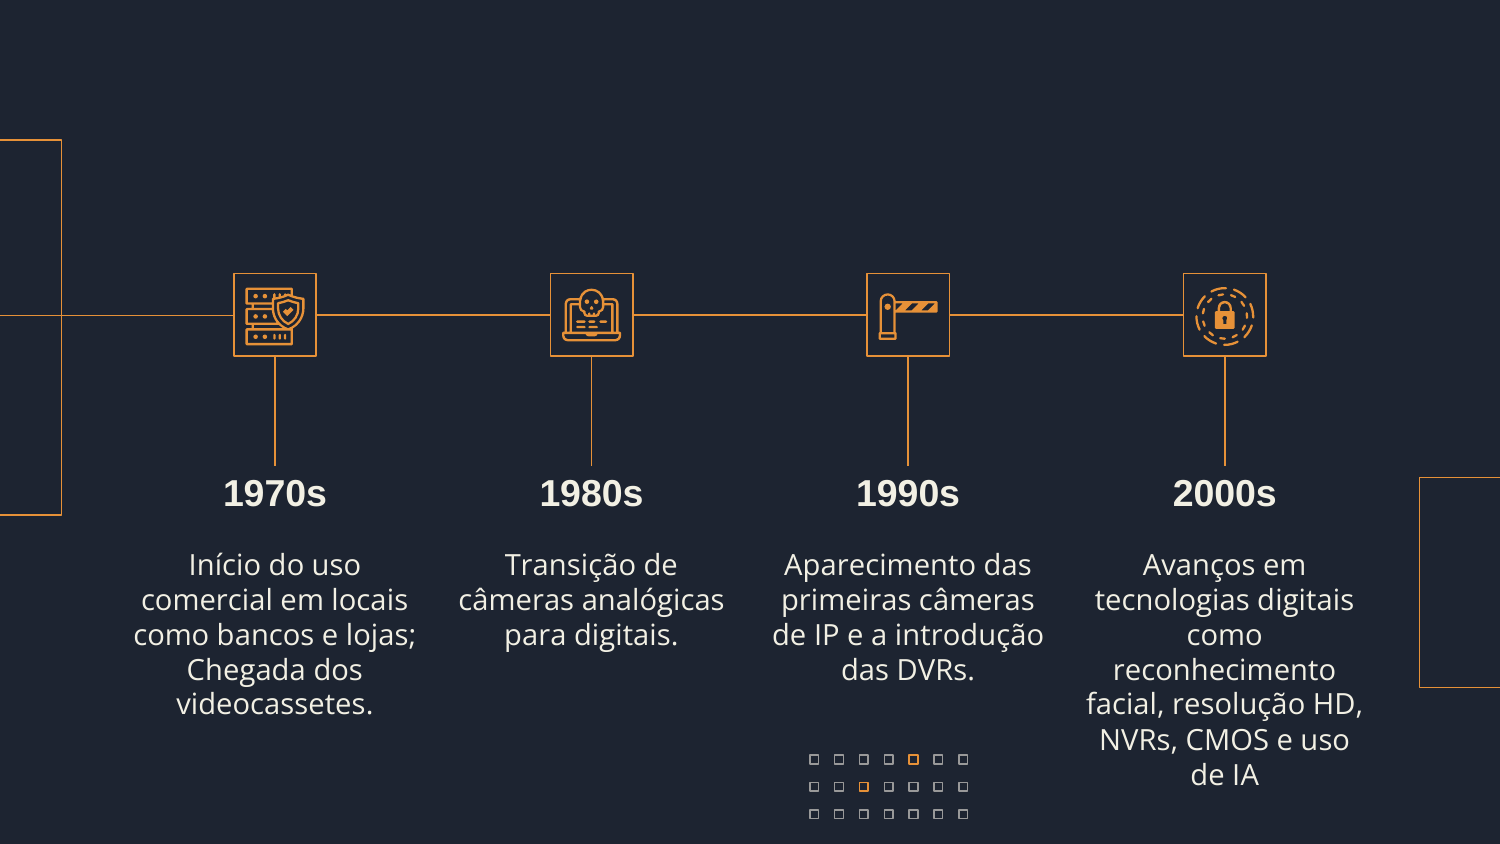

1970s
1980s
1990s
2000s
Transição de câmeras analógicas para digitais.
Avanços em tecnologias digitais como reconhecimento facial, resolução HD, NVRs, CMOS e uso de IA
Início do uso comercial em locais como bancos e lojas; Chegada dos videocassetes.
Aparecimento das primeiras câmeras de IP e a introdução das DVRs.